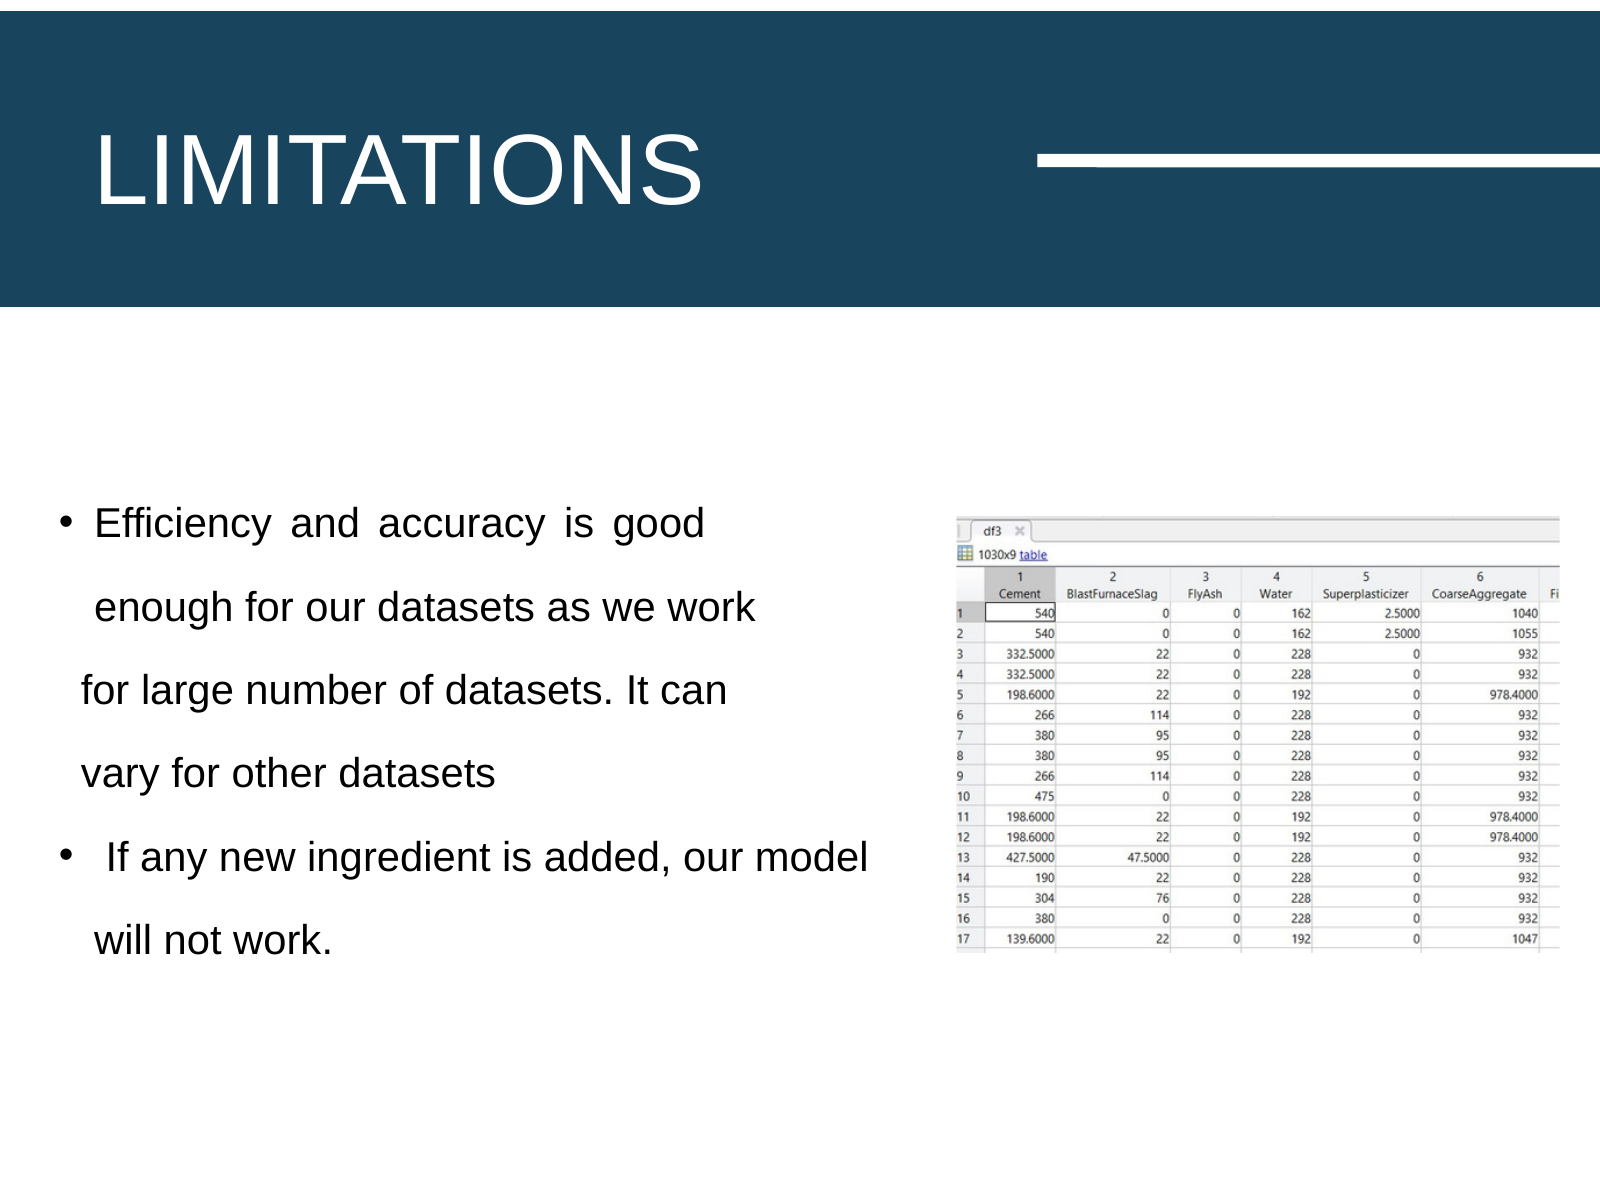

LIMITATIONS
Efficiency and accuracy is good           enough for our datasets as we work
     for large number of datasets. It can
     vary for other datasets
 If any new ingredient is added, our model will not work.